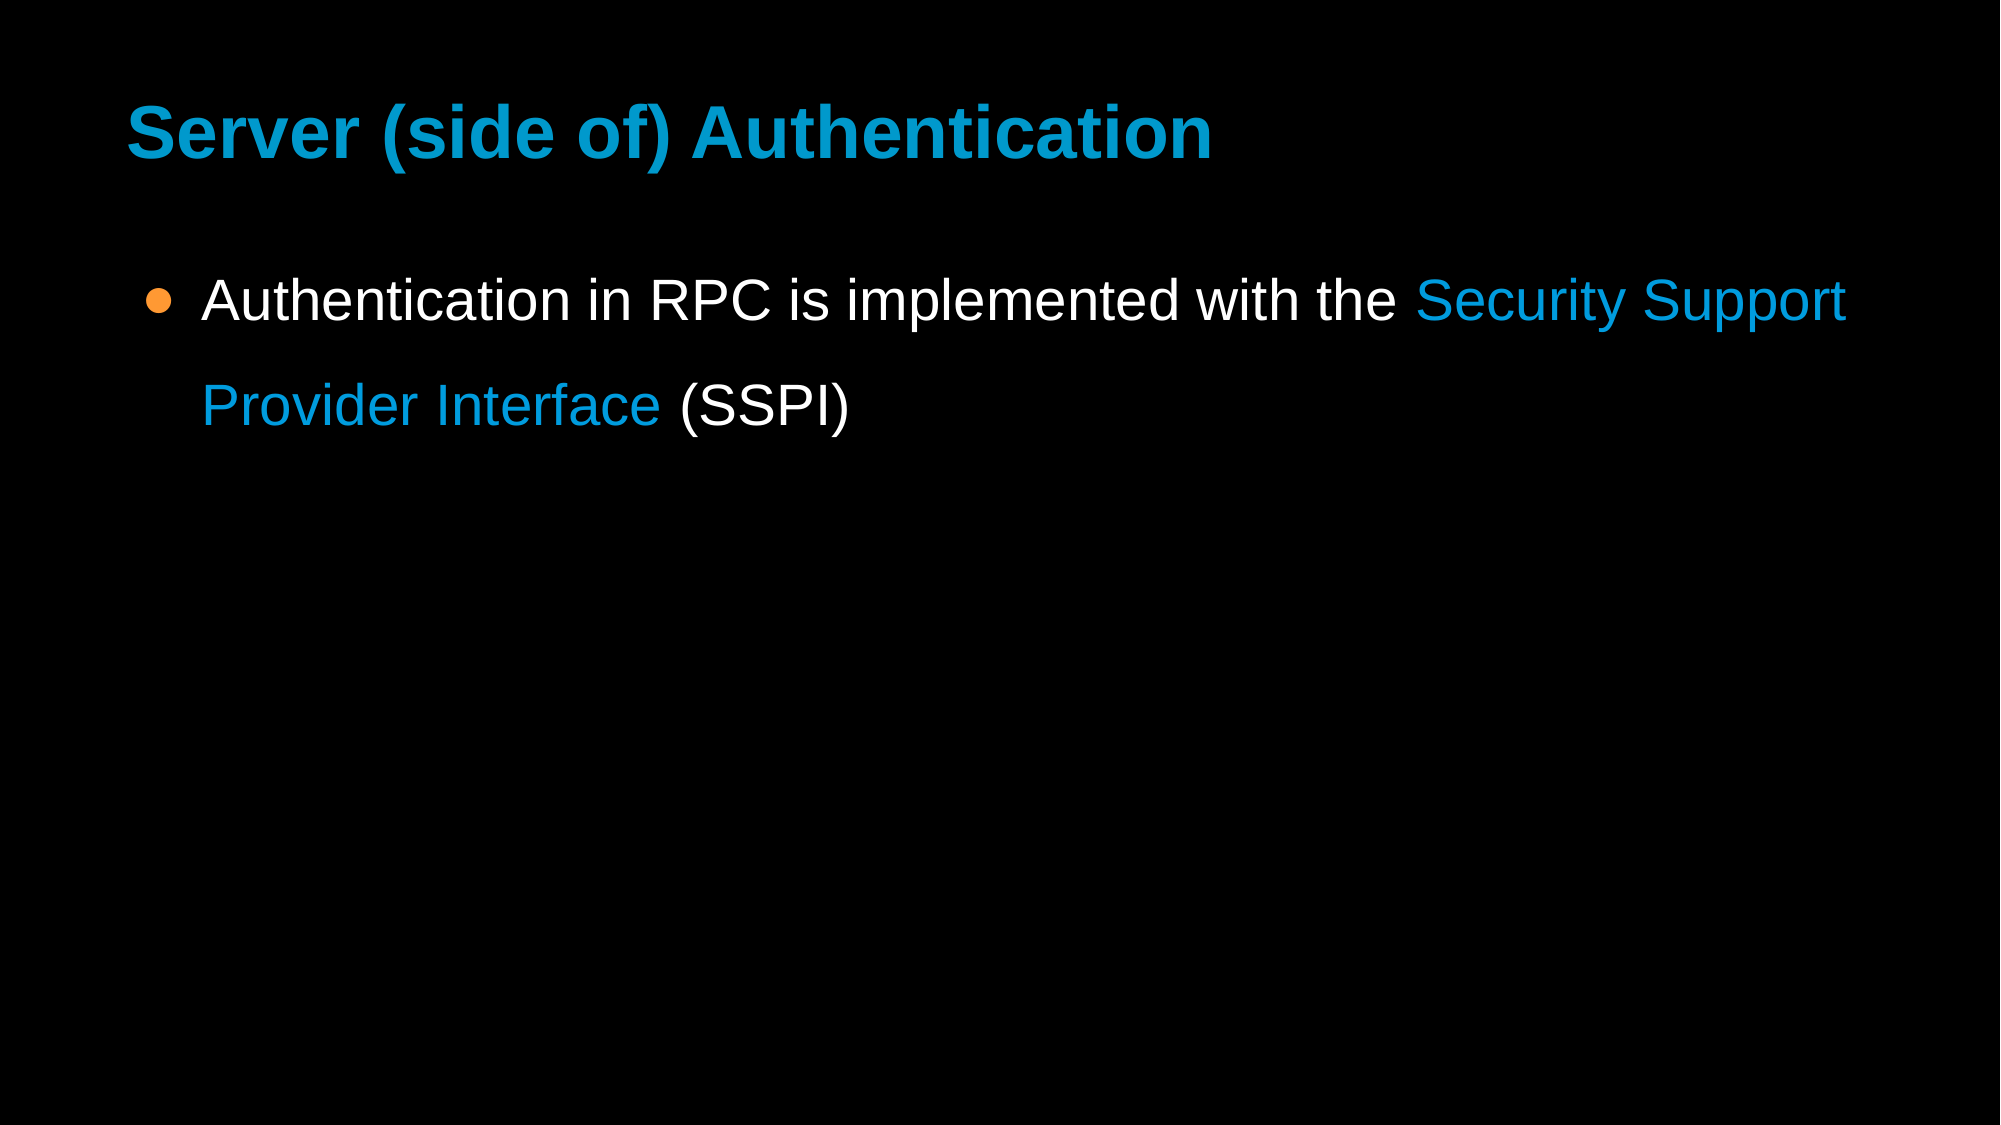

# Server (side of) Authentication
Authentication in RPC is implemented with the Security Support Provider Interface (SSPI)